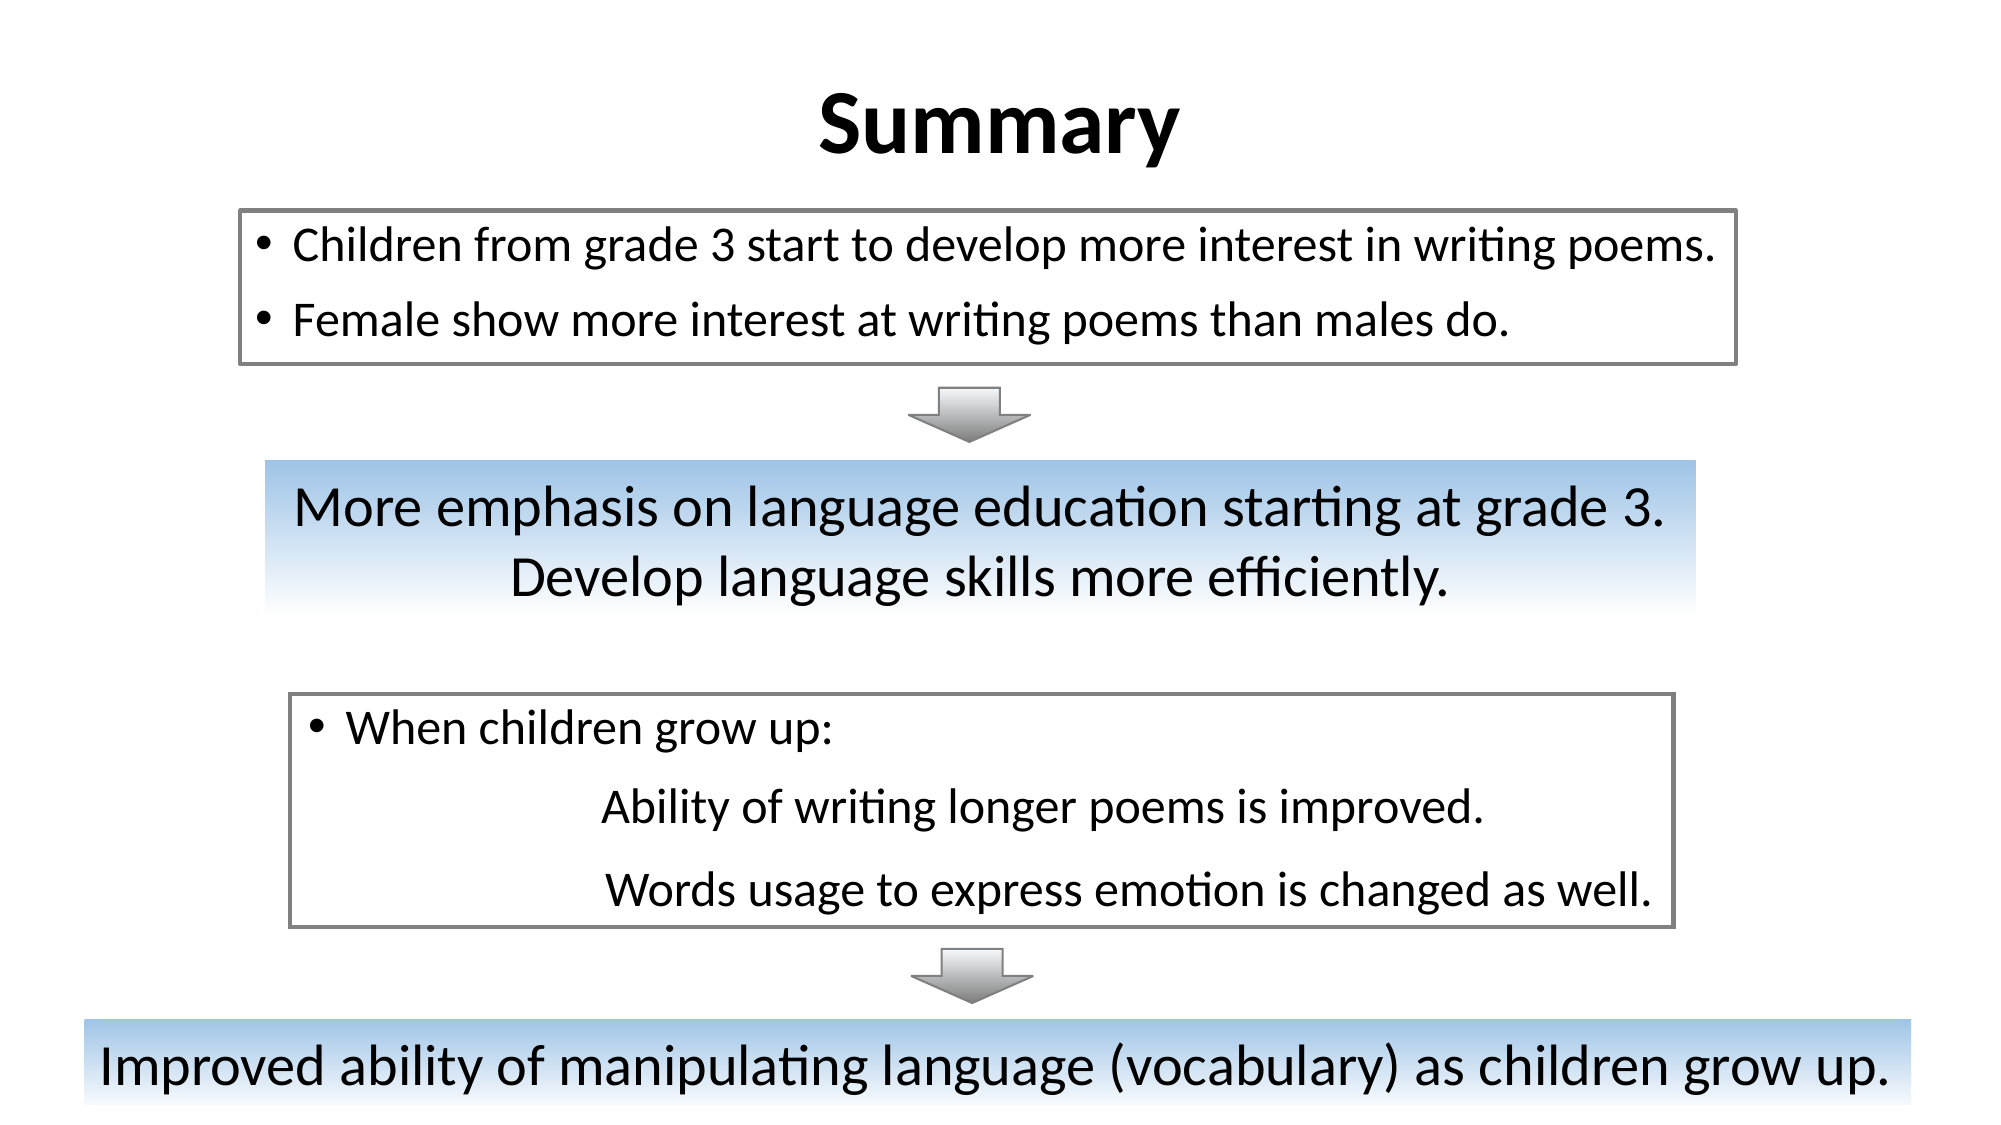

# Summary
Children from grade 3 start to develop more interest in writing poems.
Female show more interest at writing poems than males do.

More emphasis on language education starting at grade 3.
Develop language skills more efficiently.
When children grow up:

Ability of writing longer poems is improved.
Words usage to express emotion is changed as well.

Improved ability of manipulating language (vocabulary) as children grow up.